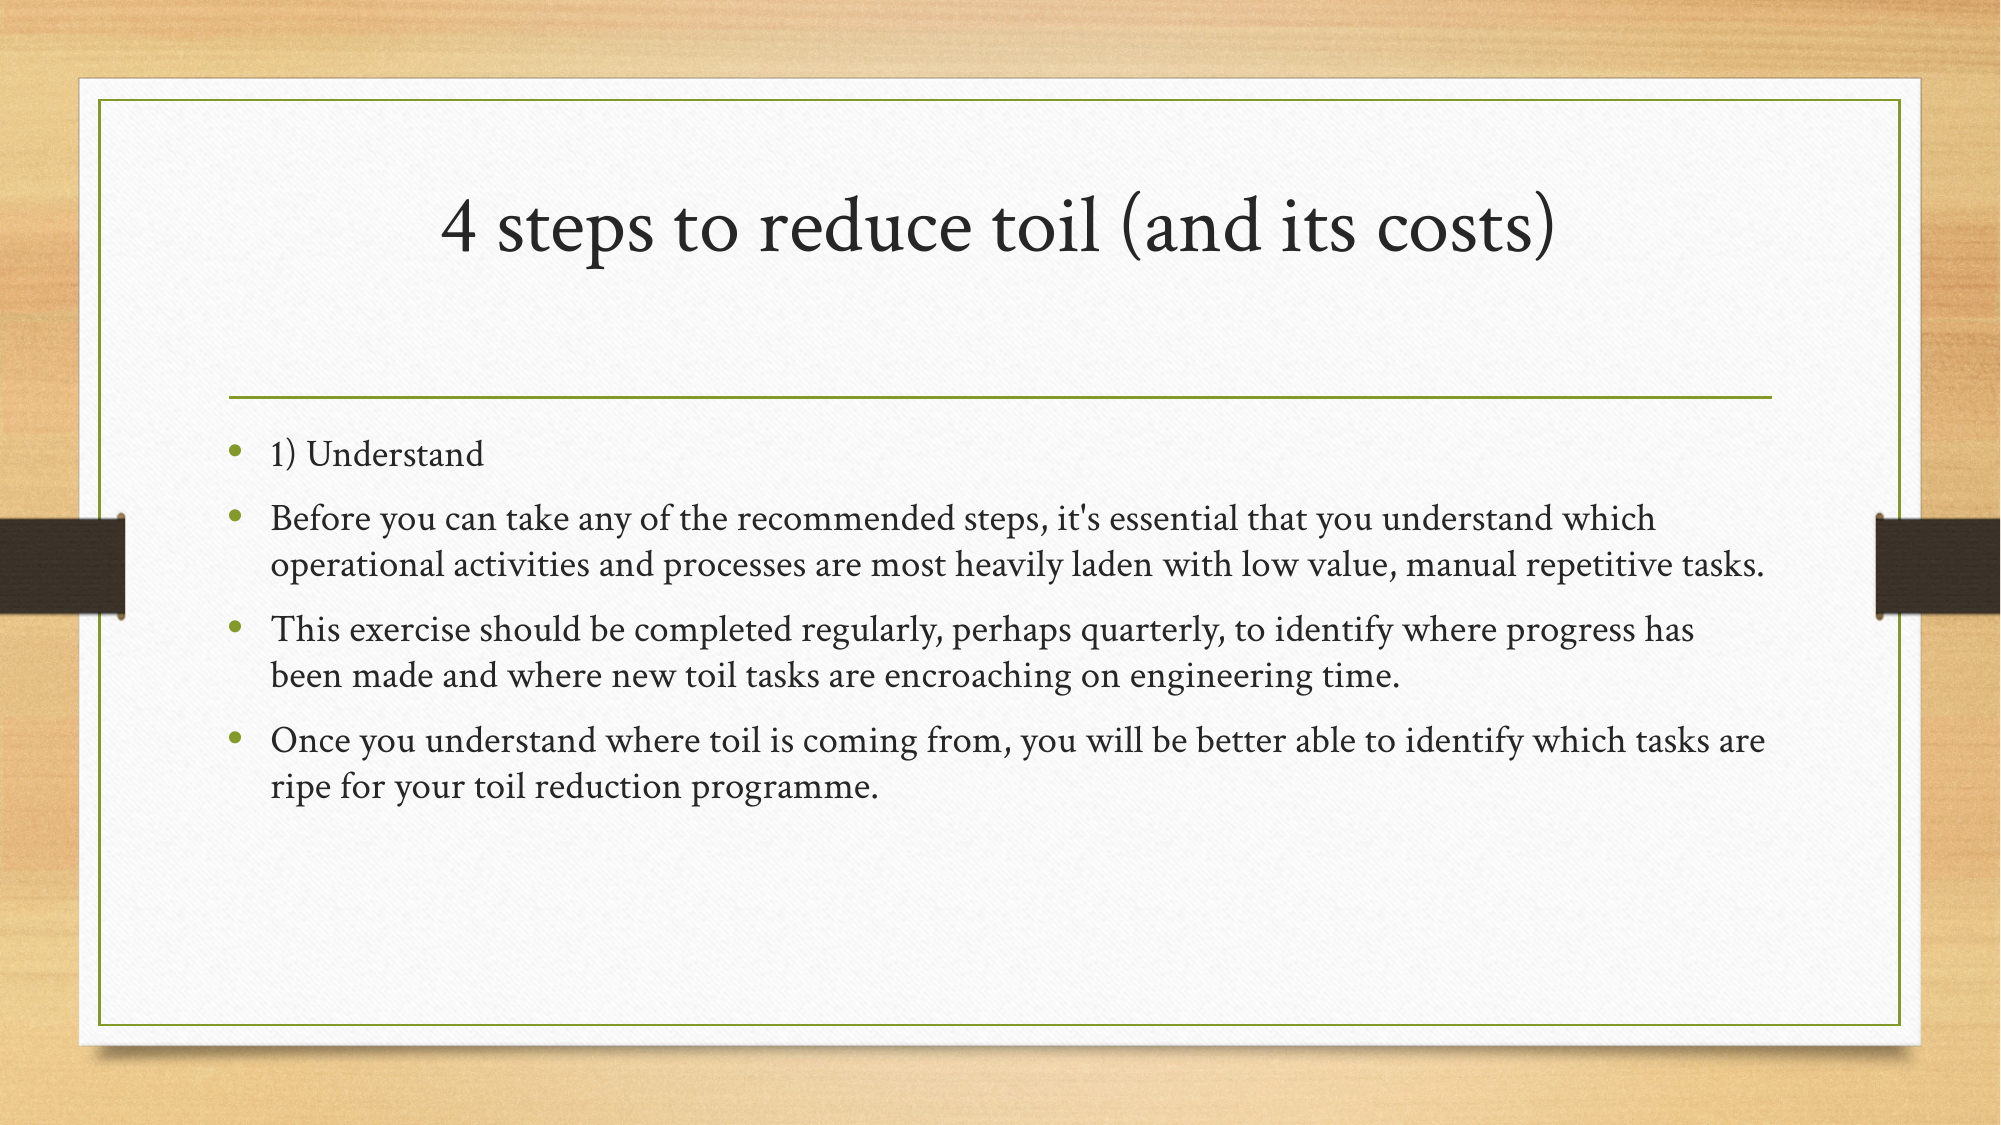

# 4 steps to reduce toil (and its costs)
1) Understand
Before you can take any of the recommended steps, it's essential that you understand which operational activities and processes are most heavily laden with low value, manual repetitive tasks.
This exercise should be completed regularly, perhaps quarterly, to identify where progress has been made and where new toil tasks are encroaching on engineering time.
Once you understand where toil is coming from, you will be better able to identify which tasks are ripe for your toil reduction programme.